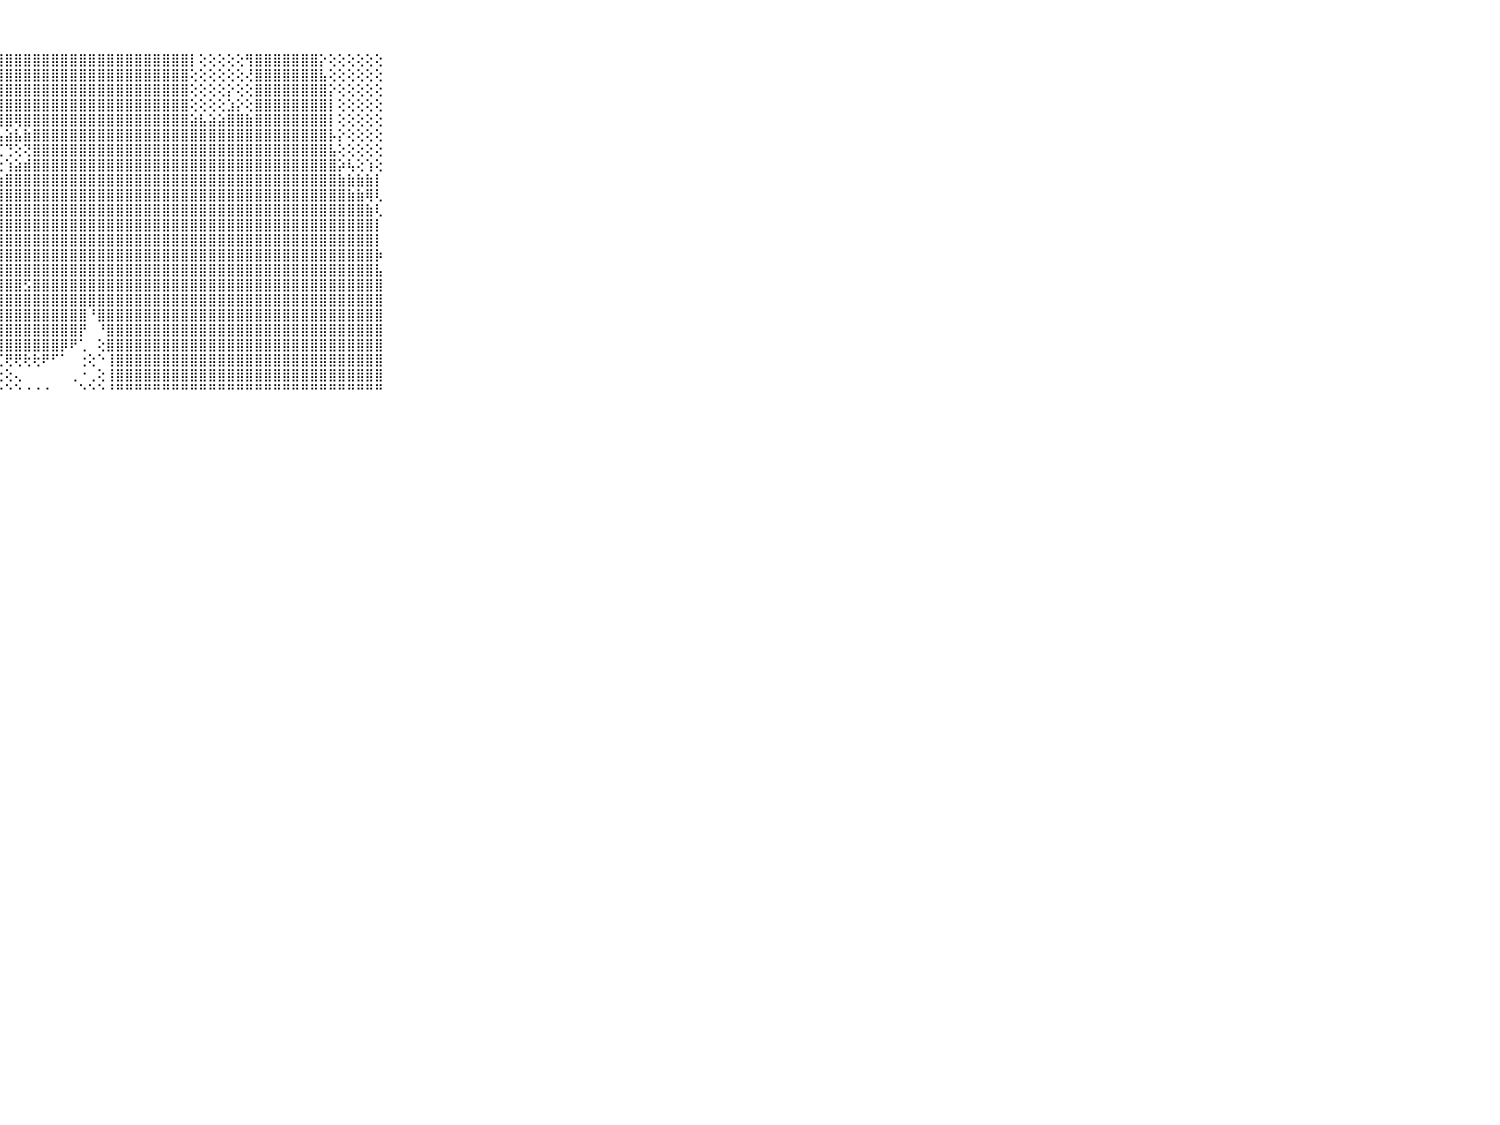

⠀⠀⠀⠀⠀⠀⠀⠀⠀⠀⠀⣿⣿⣿⣿⣿⣿⣿⣿⣿⣿⣿⣿⣿⣿⣿⣿⣿⣿⣿⣿⣿⣿⣿⣿⣿⣿⣿⣿⣿⣿⣿⣿⣿⣿⣿⣿⣿⡇⢕⢕⢕⢕⢕⢻⣿⣿⣿⣿⣿⣿⣿⡕⢕⢕⢕⢕⢕⢕⠀⠀⠀⠀⠀⠀⠀⠀⠀⠀⠀⠀
⠀⠀⠀⠀⠀⠀⠀⠀⠀⠀⠀⣿⣿⣿⣿⣿⣿⣿⣿⣿⣿⣿⣿⣿⣿⣿⣿⣿⣿⣿⣿⣿⣿⣿⣿⣿⣿⣿⣿⣿⣿⣿⣿⣿⣿⣿⣿⣿⢕⢕⢕⢕⢕⢕⢜⣿⣿⣿⣿⣿⣿⣿⣧⢕⢕⢕⢕⢕⢕⠀⠀⠀⠀⠀⠀⠀⠀⠀⠀⠀⠀
⠀⠀⠀⠀⠀⠀⠀⠀⠀⠀⠀⣿⣿⣿⣿⣿⣿⣿⣿⣿⣿⣿⣿⣿⣿⣿⣿⣿⣿⣿⣿⣿⣿⣿⣿⣿⣿⣿⣿⣿⣿⣿⣿⣿⣿⣿⣿⣿⢕⢕⢕⢕⡕⢕⢕⣿⣿⣿⣿⣿⣿⣿⣿⡕⢕⢕⢕⢕⢕⠀⠀⠀⠀⠀⠀⠀⠀⠀⠀⠀⠀
⠀⠀⠀⠀⠀⠀⠀⠀⠀⠀⠀⣿⣿⣿⣿⣿⣿⣿⣿⣿⣿⣿⣿⣿⣿⣿⣿⣿⣿⣿⣿⣿⣿⣿⣿⣿⣿⣿⣿⣿⣿⣿⣿⣿⣿⣿⣿⣿⢕⢕⢕⢕⣱⡕⢕⣿⣿⣿⣿⣿⣿⣿⣿⡇⢕⢕⢕⢕⢕⠀⠀⠀⠀⠀⠀⠀⠀⠀⠀⠀⠀
⠀⠀⠀⠀⠀⠀⠀⠀⠀⠀⠀⣿⣿⣿⣿⣿⣿⣿⣿⣿⣿⣿⢟⢟⢟⢟⢟⢻⣿⢿⣿⣿⣿⣿⣿⣿⣿⣿⣿⣿⣿⣿⣿⣿⣿⣿⣿⣿⣵⣧⣵⣵⣿⣿⣷⣿⣿⣿⣿⣿⣿⣿⣿⡇⢕⢕⢕⢕⢕⠀⠀⠀⠀⠀⠀⠀⠀⠀⠀⠀⠀
⠀⠀⠀⠀⠀⠀⠀⠀⠀⠀⠀⣿⣿⣿⣿⣿⣿⣿⣿⡿⢿⢇⢕⢕⢑⢕⡼⣧⣵⣧⣷⣿⣿⣿⣿⣿⣿⣿⣿⣿⣿⣿⣿⣿⣿⣿⣿⣿⣿⣿⣿⣿⣿⣿⣿⣿⣿⣿⣿⣿⣿⣿⣿⡧⡕⢕⢕⢕⢕⠀⠀⠀⠀⠀⠀⠀⠀⠀⠀⠀⠀
⠀⠀⠀⠀⠀⠀⠀⠀⠀⠀⠀⣿⣿⣿⣿⣿⣿⣿⡏⢅⠕⠕⢜⣝⣵⢞⢟⢏⢙⢕⢝⣿⣿⣿⣿⣿⣿⣿⣿⣿⣿⣿⣿⣿⣿⣿⣿⣿⣿⣿⣿⣿⣿⣿⣿⣿⣿⣿⣿⣿⣿⣿⣿⣧⢕⢕⢕⢕⢕⠀⠀⠀⠀⠀⠀⠀⠀⠀⠀⠀⠀
⠀⠀⠀⠀⠀⠀⠀⠀⠀⠀⠀⣿⣿⣿⣿⣿⣿⡇⢕⢕⢔⠕⠜⢝⢅⢕⢔⢔⢱⣵⣾⣿⣿⣿⣿⣿⣿⣿⣿⣿⣿⣿⣿⣿⣿⣿⣿⣿⣿⣿⣿⣿⣿⣿⣿⣿⣿⣿⣿⣿⣿⣿⣿⣿⡵⢧⢕⢱⢕⠀⠀⠀⠀⠀⠀⠀⠀⠀⠀⠀⠀
⠀⠀⠀⠀⠀⠀⠀⠀⠀⠀⠀⣿⣿⣿⣿⣿⣿⣵⡕⢱⢻⢇⣕⣕⣕⣵⣵⣵⣿⣿⣿⣿⣿⣿⣿⣿⣿⣿⣿⣿⣿⣿⣿⣿⣿⣿⣿⣿⣿⣿⣿⣿⣿⣿⣿⣿⣿⣿⣿⣿⣿⣿⣿⣿⣷⣷⣷⣷⡇⠀⠀⠀⠀⠀⠀⠀⠀⠀⠀⠀⠀
⠀⠀⠀⠀⠀⠀⠀⠀⠀⠀⠀⣿⣿⣿⣿⣿⣿⡿⢇⢹⣿⣿⣿⣿⣿⣿⣿⣿⣿⣿⣿⣿⣿⣿⣿⣿⣿⣿⣿⣿⣿⣿⣿⣿⣿⣿⣿⣿⣿⣿⣿⣿⣿⣿⣿⣿⣿⣿⣿⣿⣿⣿⣿⣿⣿⣷⣷⢿⢇⠀⠀⠀⠀⠀⠀⠀⠀⠀⠀⠀⠀
⠀⠀⠀⠀⠀⠀⠀⠀⠀⠀⠀⣿⣿⣿⣿⣿⣿⣷⢕⢕⣿⣿⣿⣿⣿⣿⣿⣿⣿⣿⣿⣿⣿⣿⣿⣿⣿⣿⣿⣿⣿⣿⣿⣿⣿⣿⣿⣿⣿⣿⣿⣿⣿⣿⣿⣿⣿⣿⣿⣿⣿⣿⣿⣿⣿⣿⣿⣷⢇⠀⠀⠀⠀⠀⠀⠀⠀⠀⠀⠀⠀
⠀⠀⠀⠀⠀⠀⠀⠀⠀⠀⠀⣿⣿⣿⣿⣿⣿⣿⡕⢕⣿⣿⣿⣿⣿⣿⣿⣿⣿⣿⣿⣿⣿⣿⣿⣿⣿⣿⣿⣿⣿⣿⣿⣿⣿⣿⣿⣿⣿⣿⣿⣿⣿⣿⣿⣿⣿⣿⣿⣿⣿⣿⣿⣿⣿⣿⣿⣿⡇⠀⠀⠀⠀⠀⠀⠀⠀⠀⠀⠀⠀
⠀⠀⠀⠀⠀⠀⠀⠀⠀⠀⠀⣿⣿⣿⣿⣿⣿⣿⣷⡕⢻⣿⣿⣿⣿⣿⣿⣿⣿⣿⣿⣿⣿⣿⣿⣿⣿⣿⣿⣿⣿⣿⣿⣿⣿⣿⣿⣿⣿⣿⣿⣿⣿⣿⣿⣿⣿⣿⣿⣿⣿⣿⣿⣿⣿⣿⣿⣿⡇⠀⠀⠀⠀⠀⠀⠀⠀⠀⠀⠀⠀
⠀⠀⠀⠀⠀⠀⠀⠀⠀⠀⠀⣿⣿⣿⣿⣿⣿⣿⣿⣷⣼⣿⣿⣿⣷⣾⣿⣿⣿⣿⣿⣿⣿⣿⣿⣿⣿⣿⣿⣿⣿⣿⣿⣿⣿⣿⣿⣿⣿⣿⣿⣿⣿⣿⣿⣿⣿⣿⣿⣿⣿⣿⣿⣿⣿⣿⣿⣿⡷⠀⠀⠀⠀⠀⠀⠀⠀⠀⠀⠀⠀
⠀⠀⠀⠀⠀⠀⠀⠀⠀⠀⠀⣿⣿⣿⣿⣿⣿⣿⣿⣿⣿⣿⣿⣿⣿⣿⣿⣿⣿⣿⣿⣿⣿⣿⣿⣿⣿⣿⣿⣿⣿⣿⣿⣿⣿⣿⣿⣿⣿⣿⣿⣿⣿⣿⣿⣿⣿⣿⣿⣿⣿⣿⣿⣿⣿⣿⣿⣿⣧⠀⠀⠀⠀⠀⠀⠀⠀⠀⠀⠀⠀
⠀⠀⠀⠀⠀⠀⠀⠀⠀⠀⠀⣿⣿⣿⣿⣿⣿⣿⣿⣿⣿⣿⣿⣿⣿⣿⣿⣿⣿⣿⣫⣿⣿⣿⣿⣿⣿⣿⣿⣿⣿⣿⣿⣿⣿⣿⣿⣿⣿⣿⣿⣿⣿⣿⣿⣿⣿⣿⣿⣿⣿⣿⣿⣿⣿⣿⣿⣿⣿⠀⠀⠀⠀⠀⠀⠀⠀⠀⠀⠀⠀
⠀⠀⠀⠀⠀⠀⠀⠀⠀⠀⠀⣿⣿⣿⣿⣿⣿⣿⣿⣿⣿⣿⣿⣿⣿⣿⣿⣿⣿⣿⣿⣿⣿⣿⣿⣿⣿⣿⣿⣿⣿⣿⣿⣿⣿⣿⣿⣿⣿⣿⣿⣿⣿⣿⣿⣿⣿⣿⣿⣿⣿⣿⣿⣿⣿⣿⣿⣿⣿⠀⠀⠀⠀⠀⠀⠀⠀⠀⠀⠀⠀
⠀⠀⠀⠀⠀⠀⠀⠀⠀⠀⠀⣿⣿⣿⣿⣿⣿⣿⣿⣿⣿⣿⣿⣿⣿⣿⣿⣿⣿⣿⣿⣿⣿⣿⣿⣿⣿⠘⣿⣿⣿⣿⣿⣿⣿⣿⣿⣿⣿⣿⣿⣿⣿⣿⣿⣿⣿⣿⣿⣿⣿⣿⣿⣿⣿⣿⣿⣿⣿⠀⠀⠀⠀⠀⠀⠀⠀⠀⠀⠀⠀
⠀⠀⠀⠀⠀⠀⠀⠀⠀⠀⠀⣿⣿⣿⣿⣿⣿⣿⣿⣿⣿⣿⣿⣿⢿⣿⣿⣿⣿⣿⣿⣿⣿⣿⣿⣿⡟⠀⠘⣿⣿⣿⣿⣿⣿⣿⣿⣿⣿⣿⣿⣿⣿⣿⣿⣿⣿⣿⣿⣿⣿⣿⣿⣿⣿⣿⣿⣿⣿⠀⠀⠀⠀⠀⠀⠀⠀⠀⠀⠀⠀
⠀⠀⠀⠀⠀⠀⠀⠀⠀⠀⠀⣿⣿⣿⣿⣿⣿⣿⣿⣿⣿⣿⣿⣿⡜⣿⣿⣿⣿⣿⣿⣿⣿⣿⡿⠟⢁⠀⢕⣿⣿⣿⣿⣿⣿⣿⣿⣿⣿⣿⣿⣿⣿⣿⣿⣿⣿⣿⣿⣿⣿⣿⣿⣿⣿⣿⣿⣿⣿⠀⠀⠀⠀⠀⠀⠀⠀⠀⠀⠀⠀
⠀⠀⠀⠀⠀⠀⠀⠀⠀⠀⠀⣿⣿⣿⣿⣿⣿⣿⣿⣿⣿⣿⣿⣿⡕⢜⢻⢏⢟⢟⢗⢗⠟⠋⠁⠀⢐⢕⠑⢸⣿⣿⣿⣿⣿⣿⣿⣿⣿⣿⣿⣿⣿⣿⣿⣿⣿⣿⣿⣿⣿⣿⣿⣿⣿⣿⣿⣿⣿⠀⠀⠀⠀⠀⠀⠀⠀⠀⠀⠀⠀
⠀⠀⠀⠀⠀⠀⠀⠀⠀⠀⠀⣿⣿⣿⣿⣿⣿⣿⣿⣿⣿⣿⣿⣿⡇⢕⢕⢕⢕⢄⠀⠀⠀⠀⠀⢀⠐⢀⢕⢸⣿⣿⣿⣿⣿⣿⣿⣿⣿⣿⣿⣿⣿⣿⣿⣿⣿⣿⣿⣿⣿⣿⣿⣿⣿⣿⣿⣿⣿⠀⠀⠀⠀⠀⠀⠀⠀⠀⠀⠀⠀
⠀⠀⠀⠀⠀⠀⠀⠀⠀⠀⠀⠛⠛⠛⠛⠛⠛⠛⠛⠛⠛⠛⠛⠛⠃⠑⠑⠑⠑⠑⠐⠐⠐⠀⠀⠀⠑⠑⠑⠘⠛⠛⠛⠛⠛⠛⠛⠛⠛⠛⠛⠛⠛⠛⠛⠛⠛⠛⠛⠛⠛⠛⠛⠛⠛⠛⠛⠛⠛⠀⠀⠀⠀⠀⠀⠀⠀⠀⠀⠀⠀